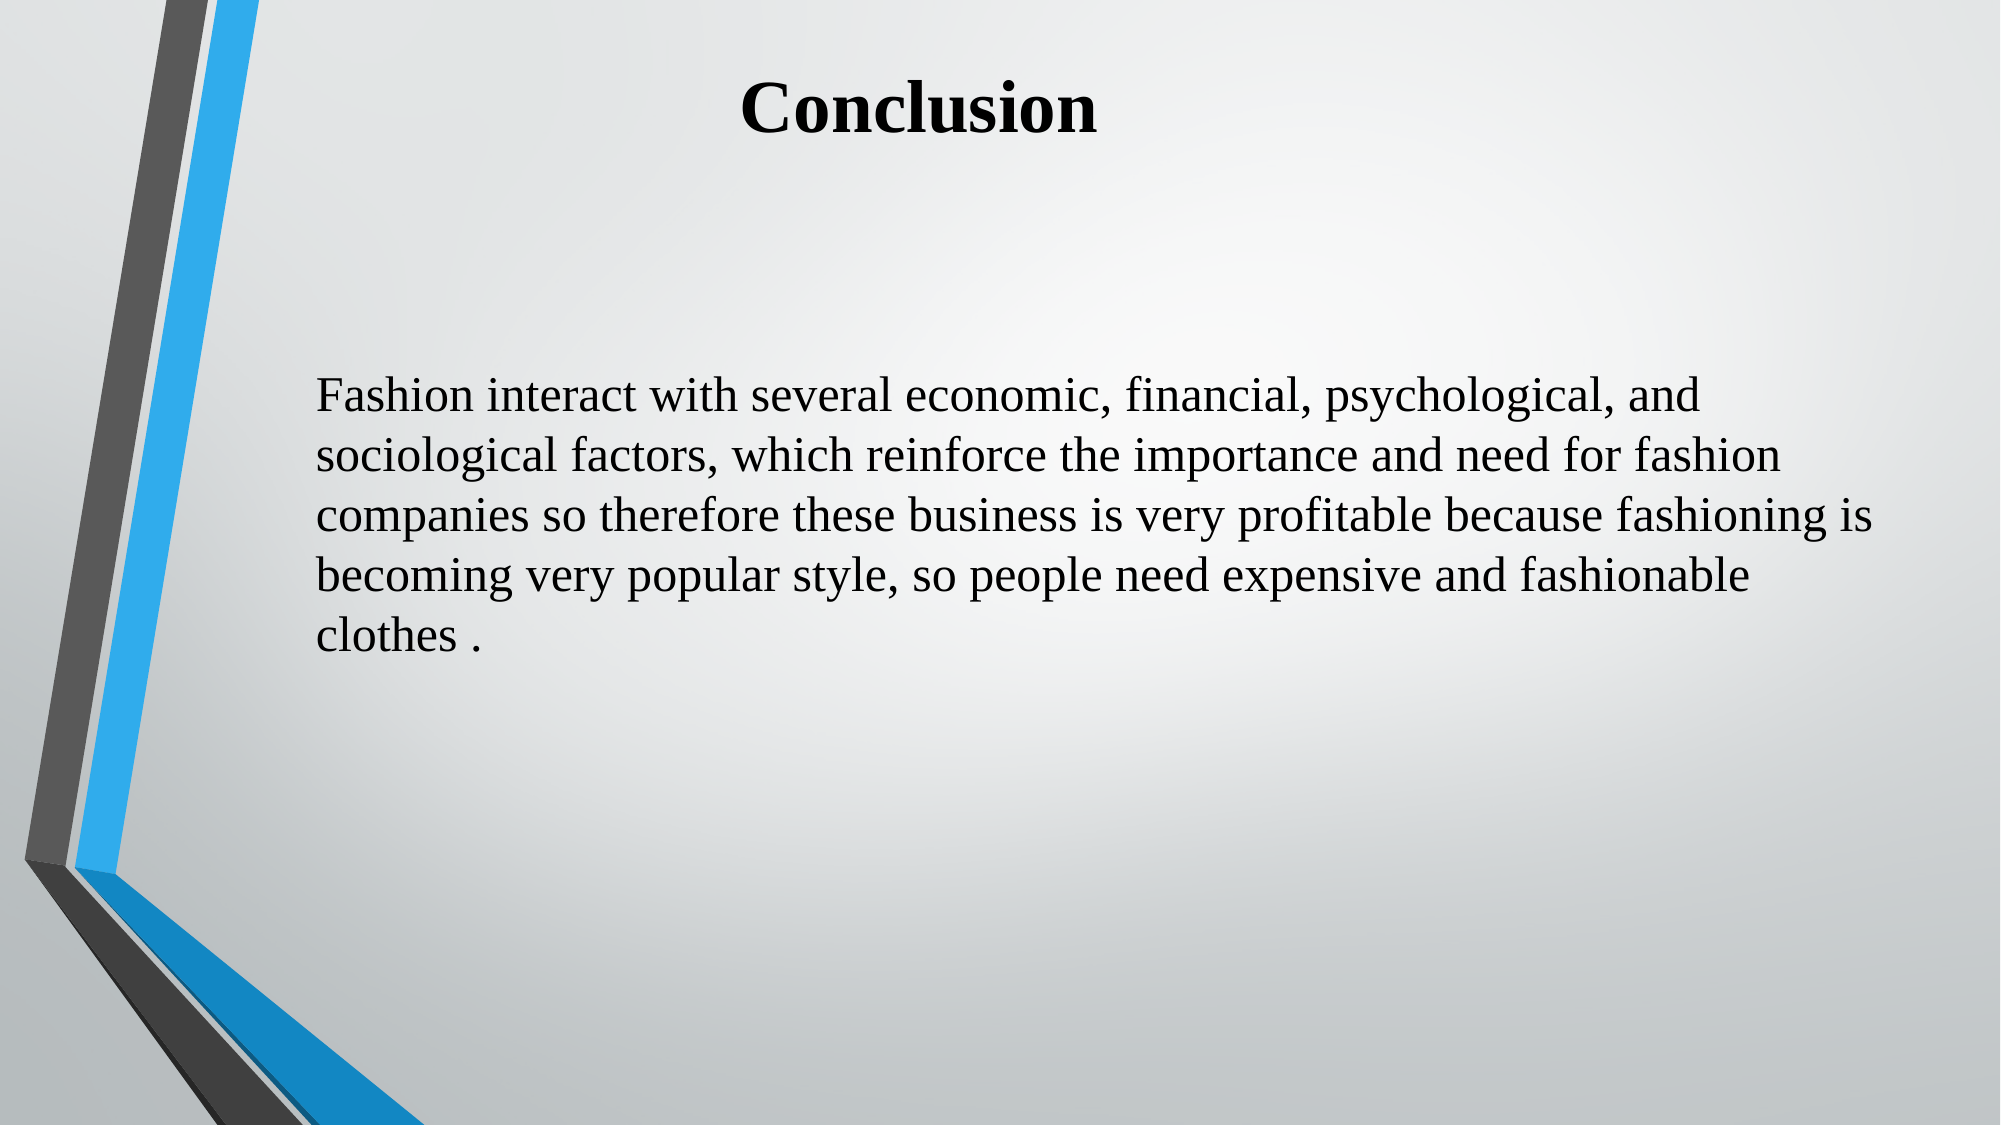

Conclusion
Fashion interact with several economic, financial, psychological, and sociological factors, which reinforce the importance and need for fashion companies so therefore these business is very profitable because fashioning is  becoming very popular style, so people need expensive and fashionable clothes .